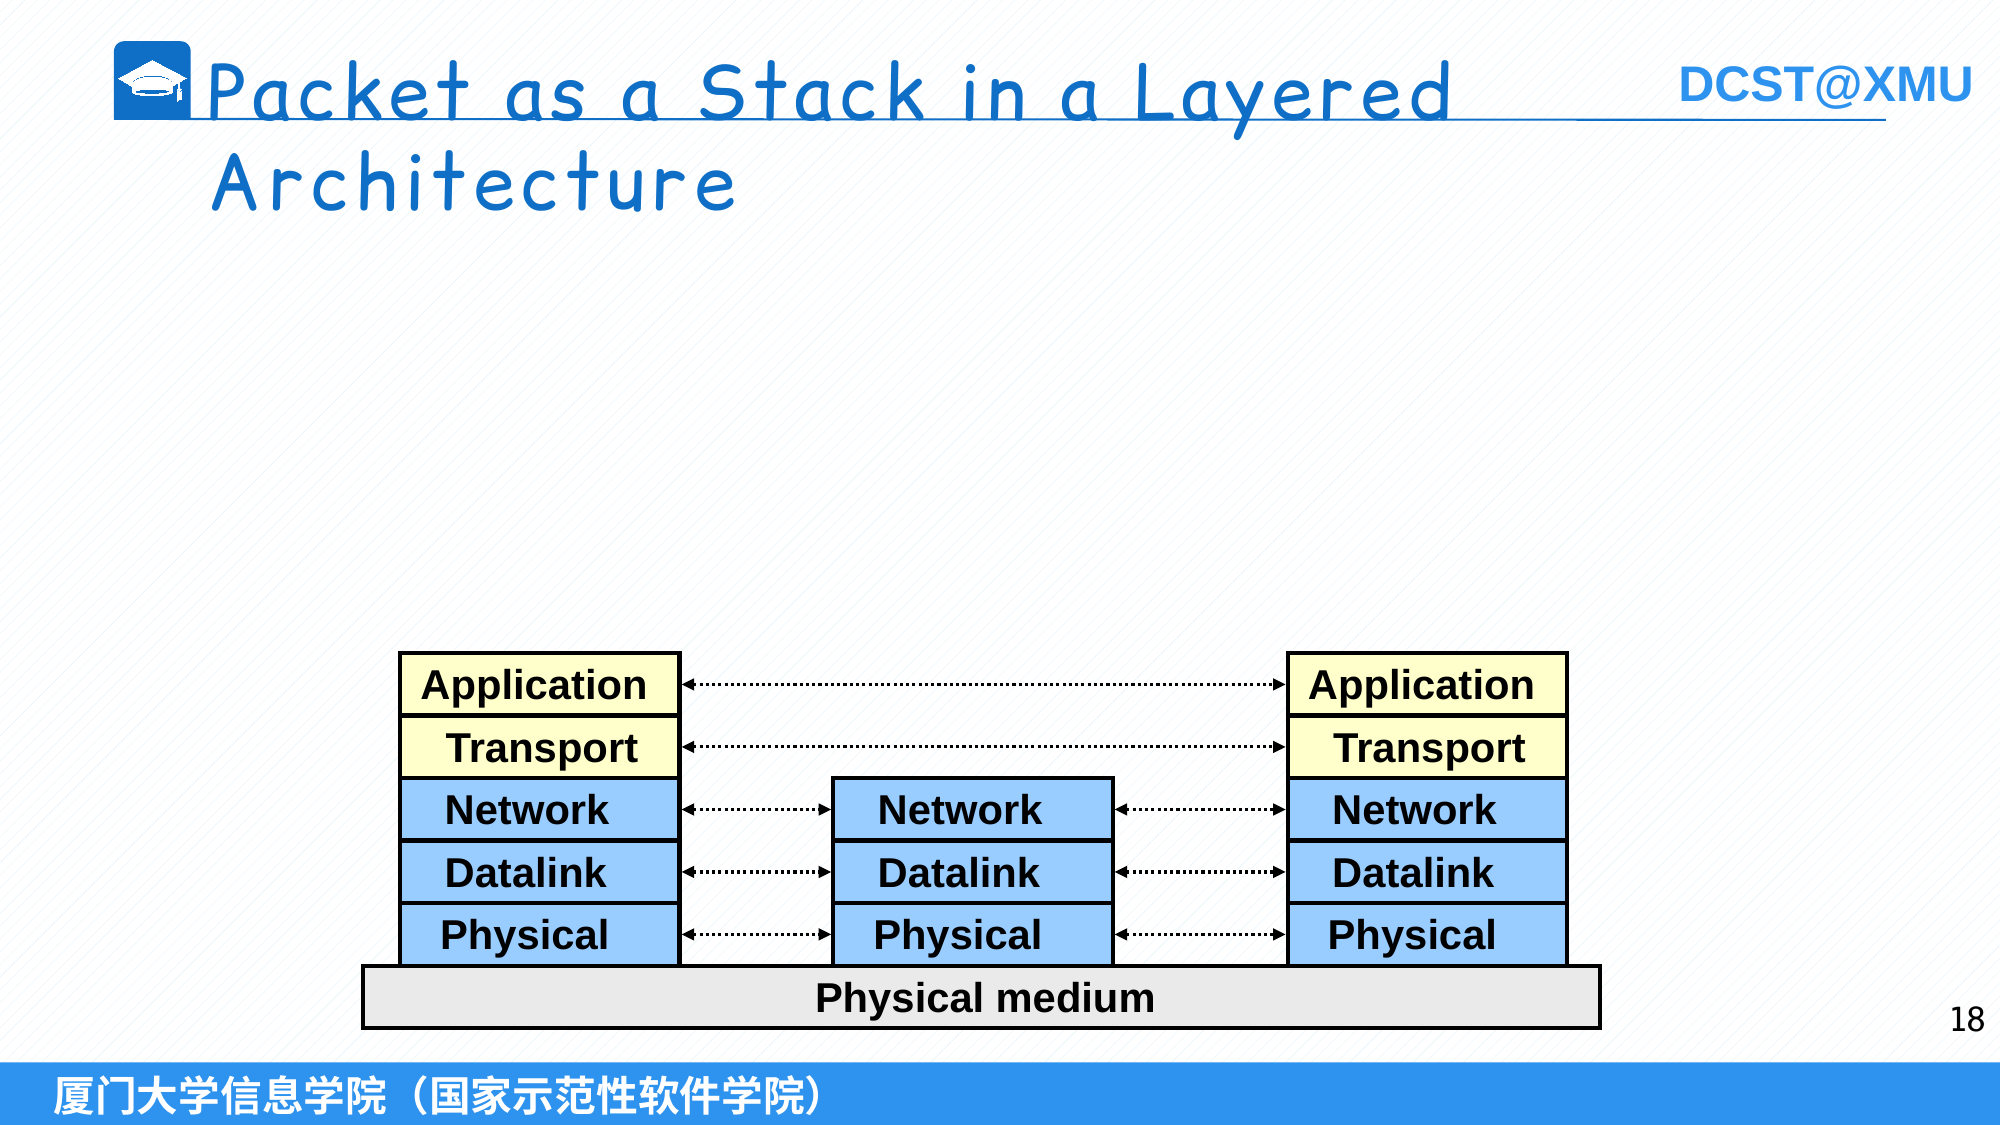

Packet as a Stack in a Layered Architecture

Application
Application

Transport
Transport

Network
Network
Network

Datalink
Datalink
Datalink

Physical
Physical
Physical

Physical medium

18